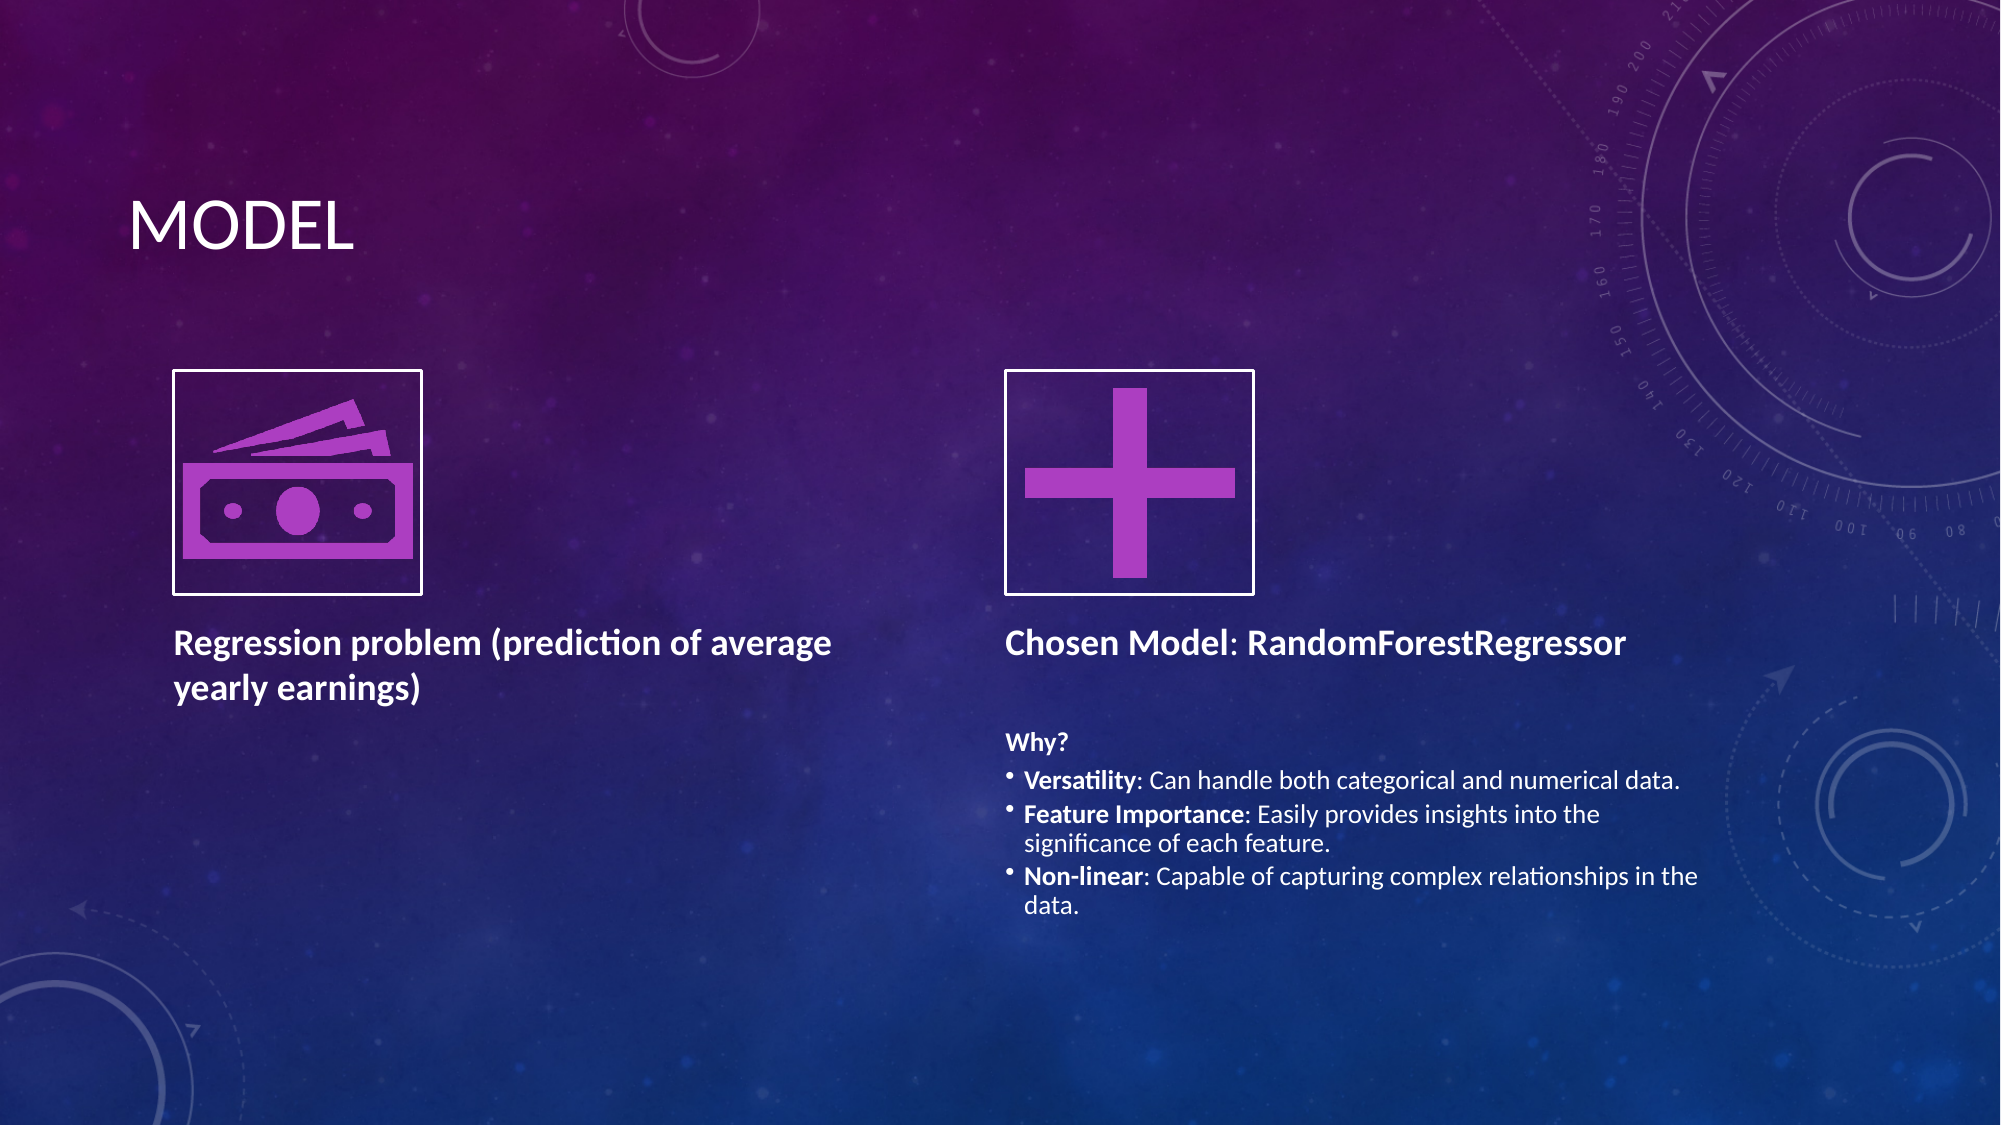

# Model
Regression problem (prediction of average yearly earnings)
Chosen Model: RandomForestRegressor
Why?
Versatility: Can handle both categorical and numerical data.
Feature Importance: Easily provides insights into the significance of each feature.
Non-linear: Capable of capturing complex relationships in the data.